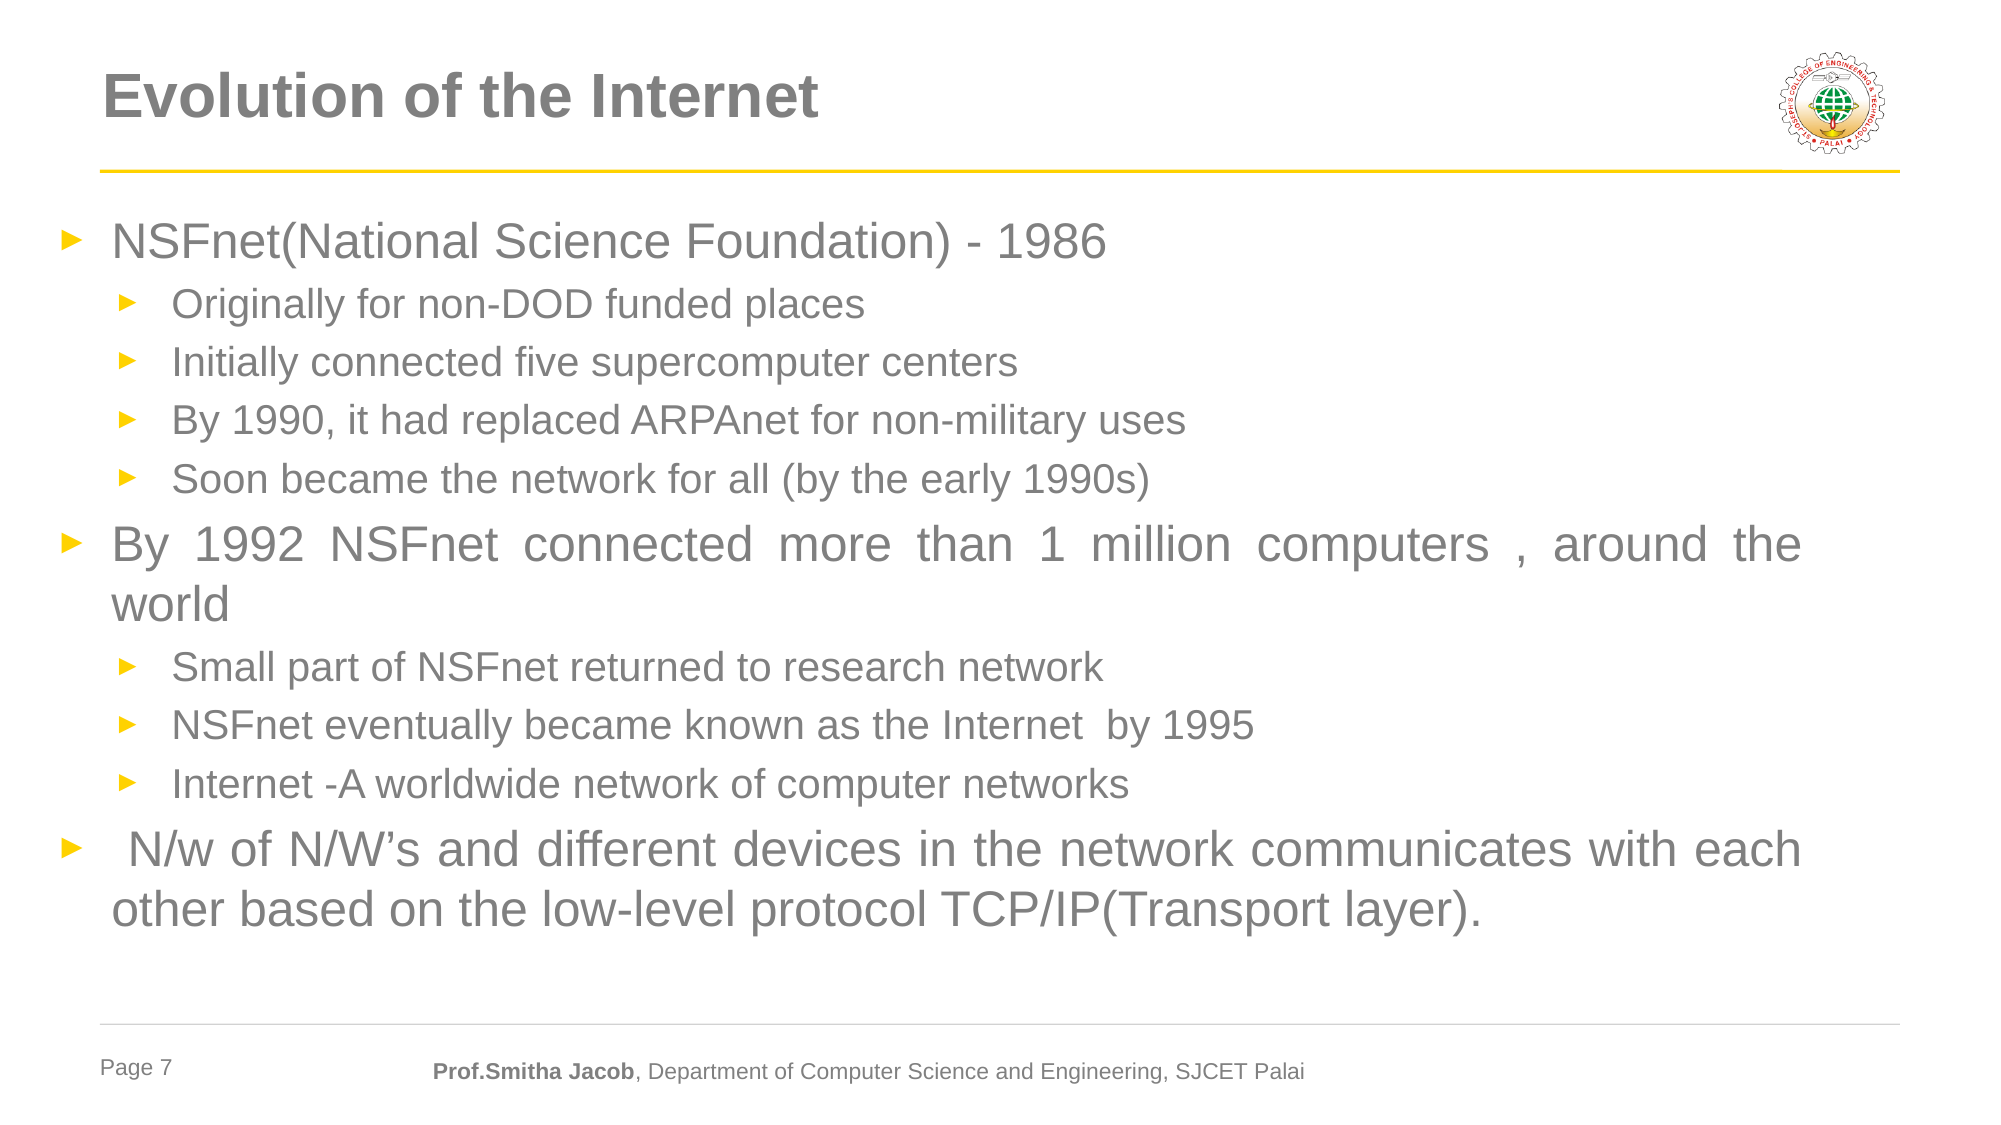

# Evolution of the Internet
NSFnet(National Science Foundation) - 1986
Originally for non-DOD funded places
Initially connected five supercomputer centers
By 1990, it had replaced ARPAnet for non-military uses
Soon became the network for all (by the early 1990s)
By 1992 NSFnet connected more than 1 million computers , around the world
Small part of NSFnet returned to research network
NSFnet eventually became known as the Internet  by 1995
Internet -A worldwide network of computer networks
 N/w of N/W’s and different devices in the network communicates with each other based on the low-level protocol TCP/IP(Transport layer).